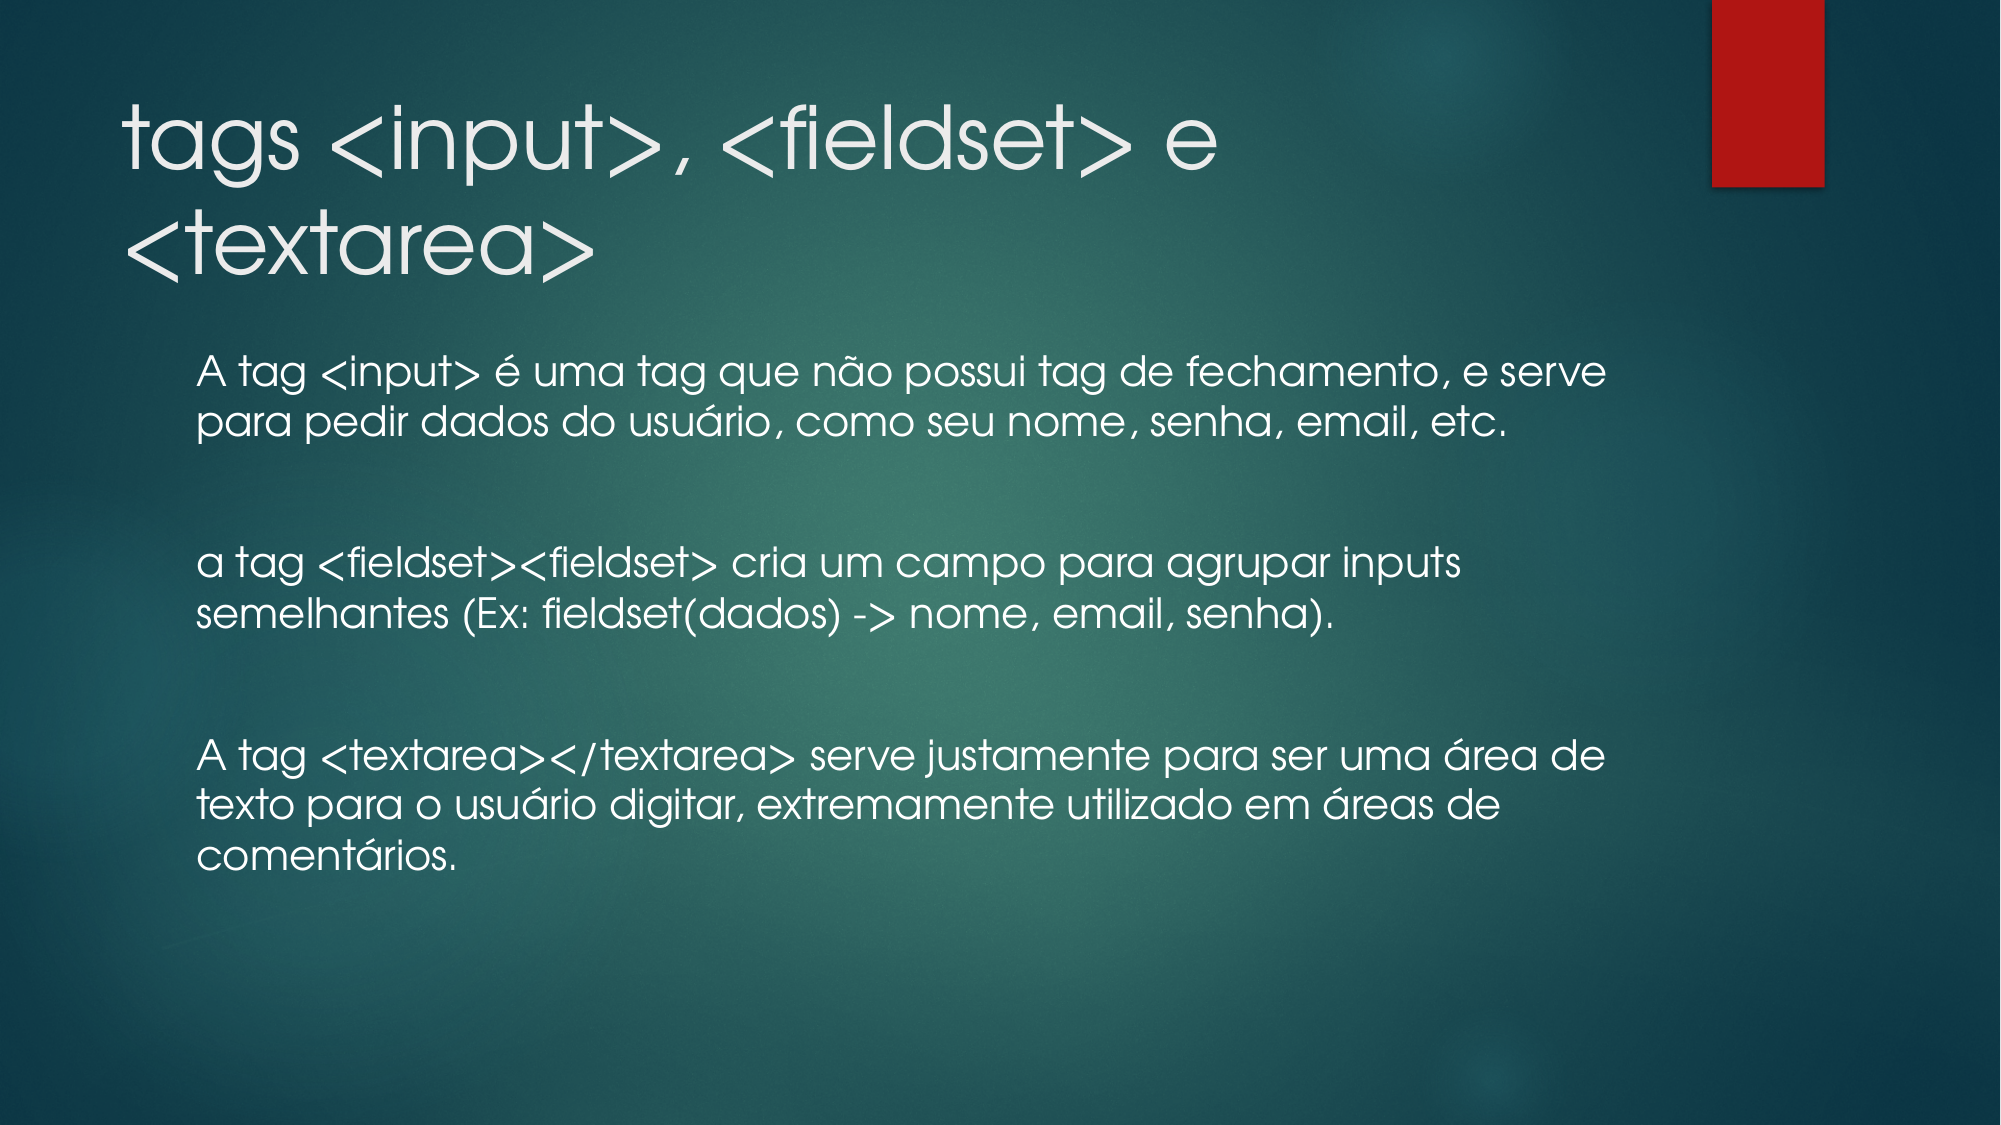

# tags <input>, <fieldset> e <textarea>
A tag <input> é uma tag que não possui tag de fechamento, e serve para pedir dados do usuário, como seu nome, senha, email, etc.

a tag <fieldset><fieldset> cria um campo para agrupar inputs semelhantes (Ex: fieldset(dados) -> nome, email, senha).

A tag <textarea></textarea> serve justamente para ser uma área de texto para o usuário digitar, extremamente utilizado em áreas de comentários.